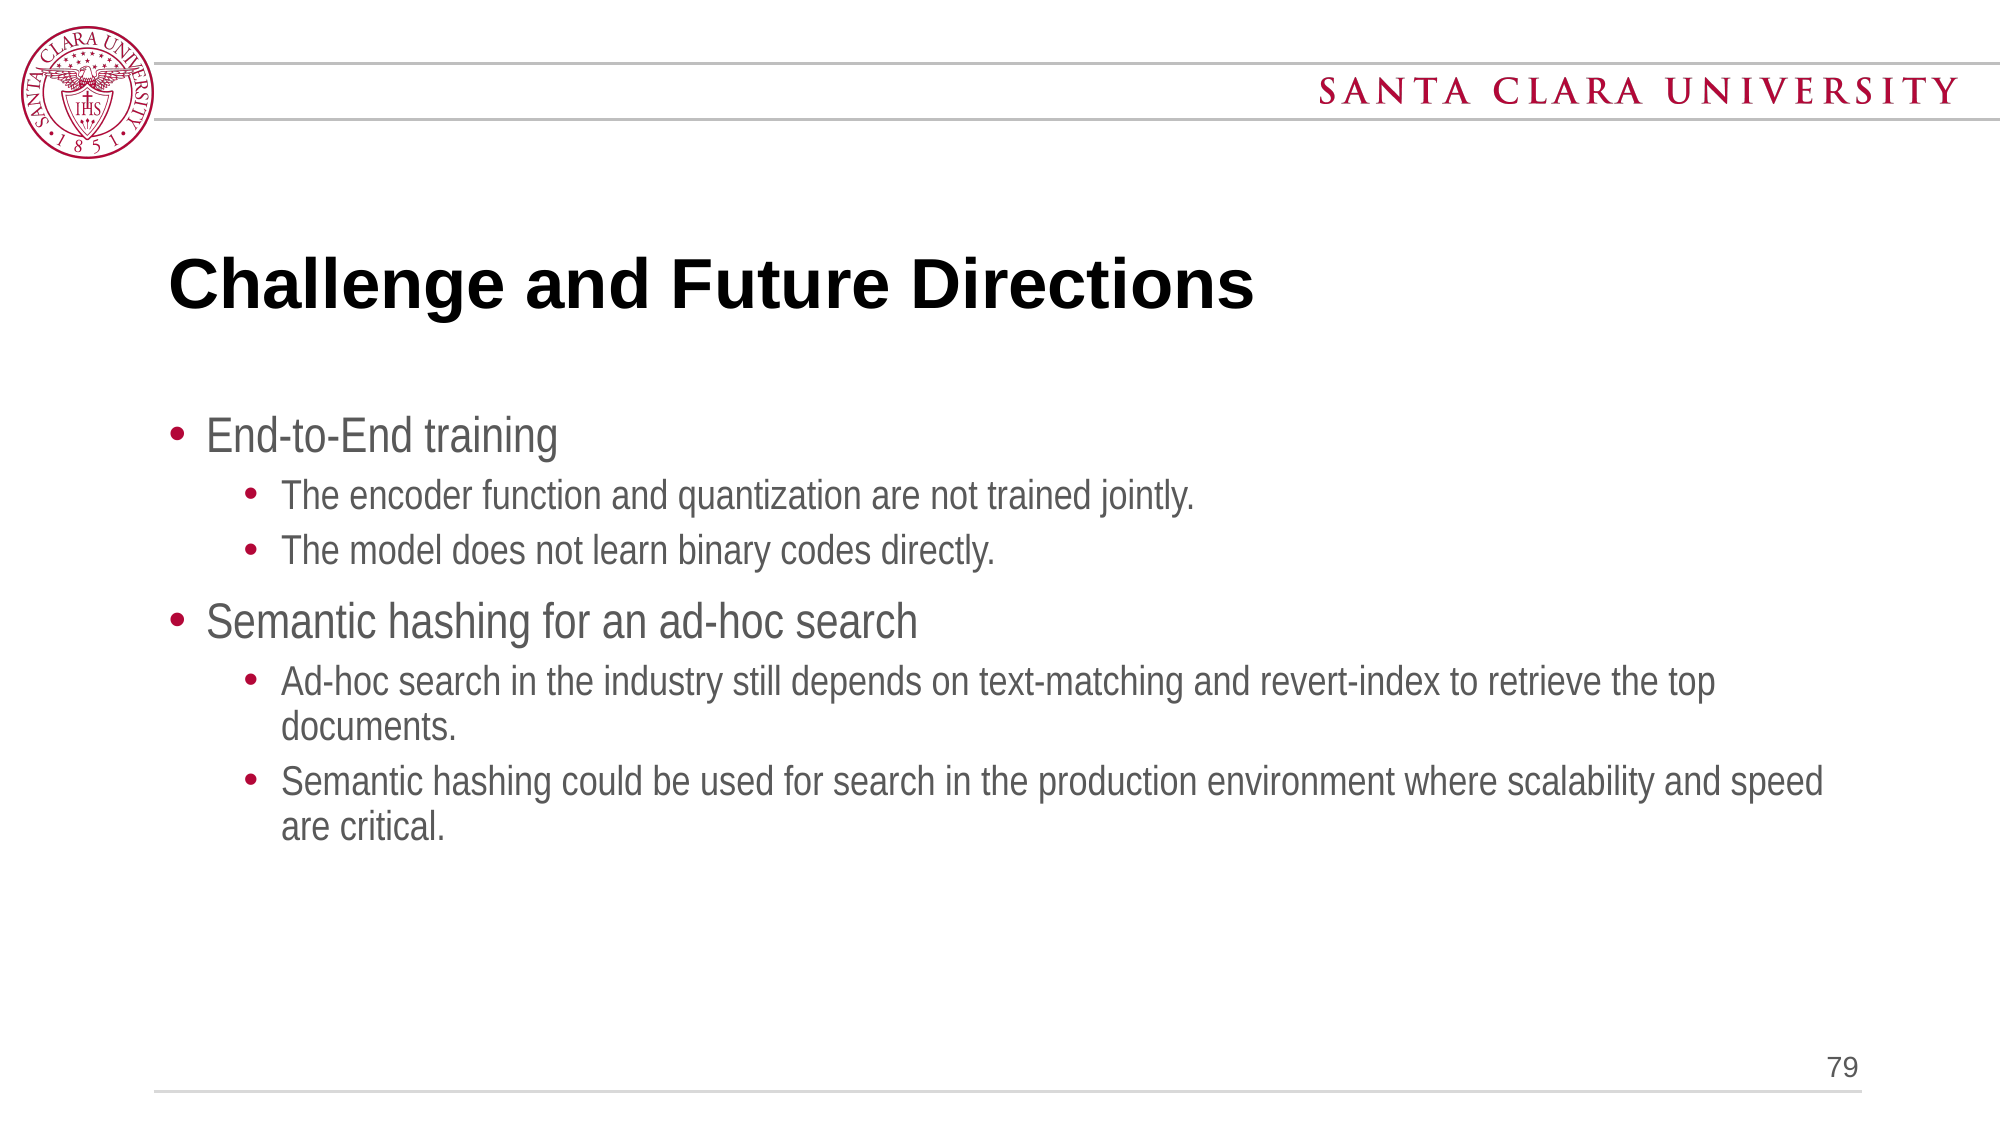

# Challenge and Future Directions
End-to-End training
The encoder function and quantization are not trained jointly.
The model does not learn binary codes directly.
Semantic hashing for an ad-hoc search
Ad-hoc search in the industry still depends on text-matching and revert-index to retrieve the top documents.
Semantic hashing could be used for search in the production environment where scalability and speed are critical.

79